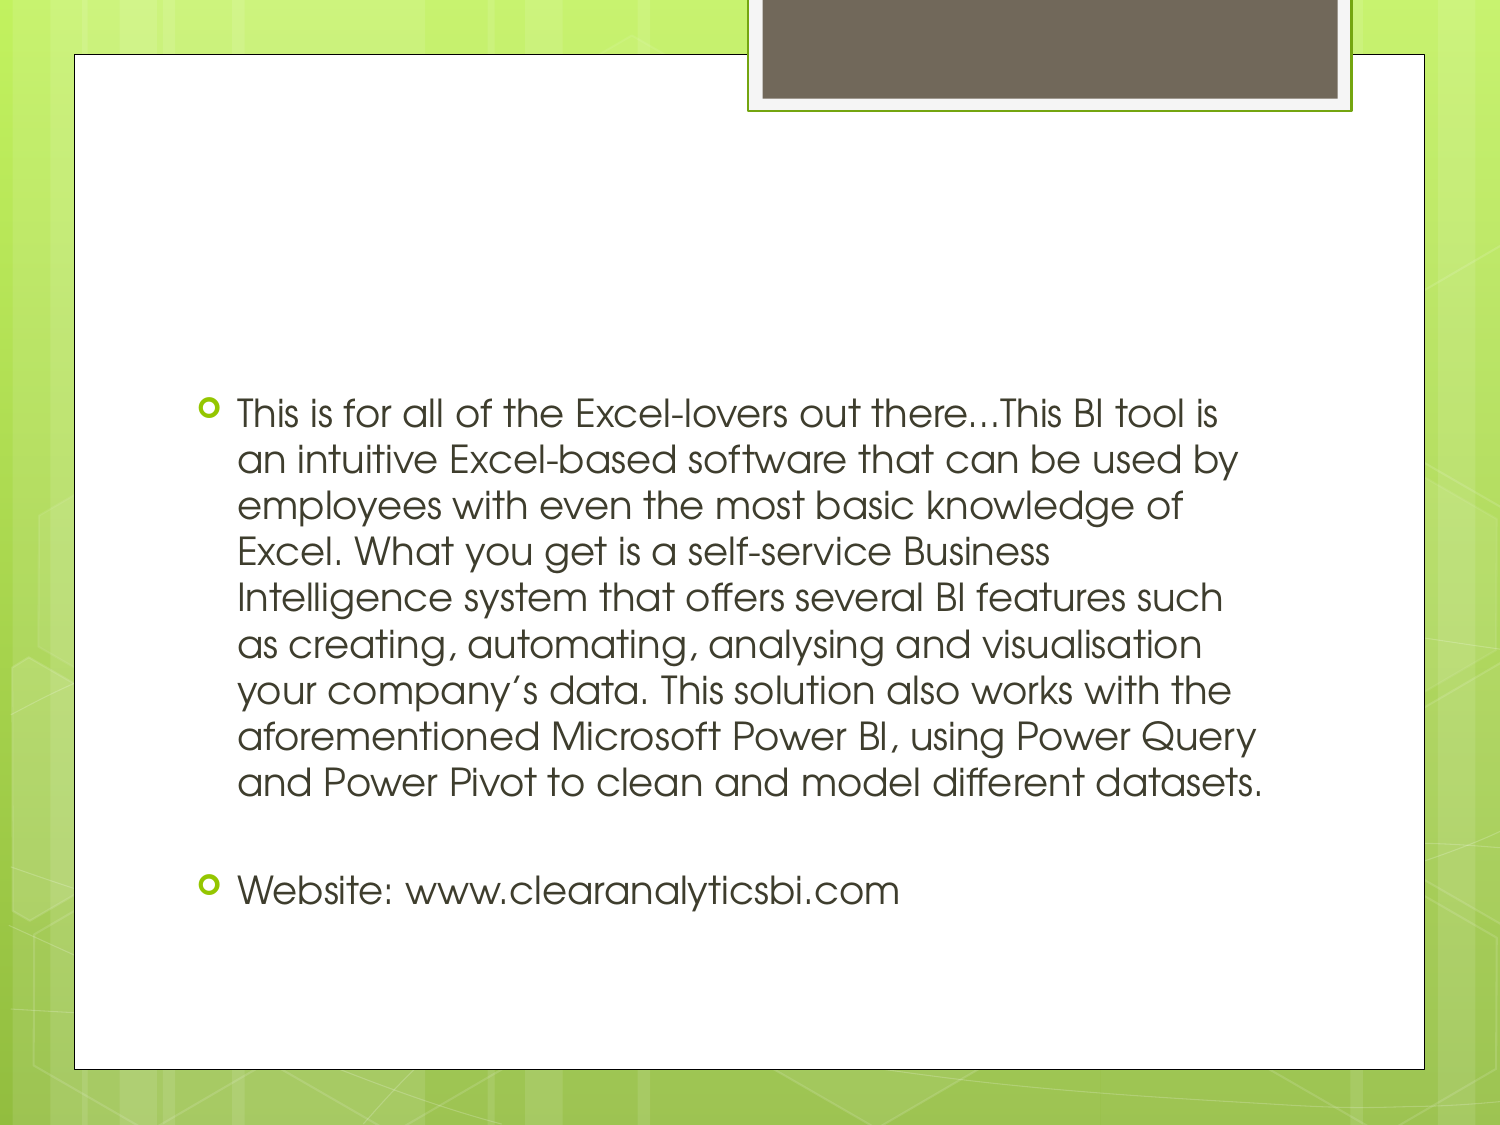

#
This is for all of the Excel-lovers out there…This BI tool is an intuitive Excel-based software that can be used by employees with even the most basic knowledge of Excel. What you get is a self-service Business Intelligence system that offers several BI features such as creating, automating, analysing and visualisation your company’s data. This solution also works with the aforementioned Microsoft Power BI, using Power Query and Power Pivot to clean and model different datasets.

Website: www.clearanalyticsbi.com